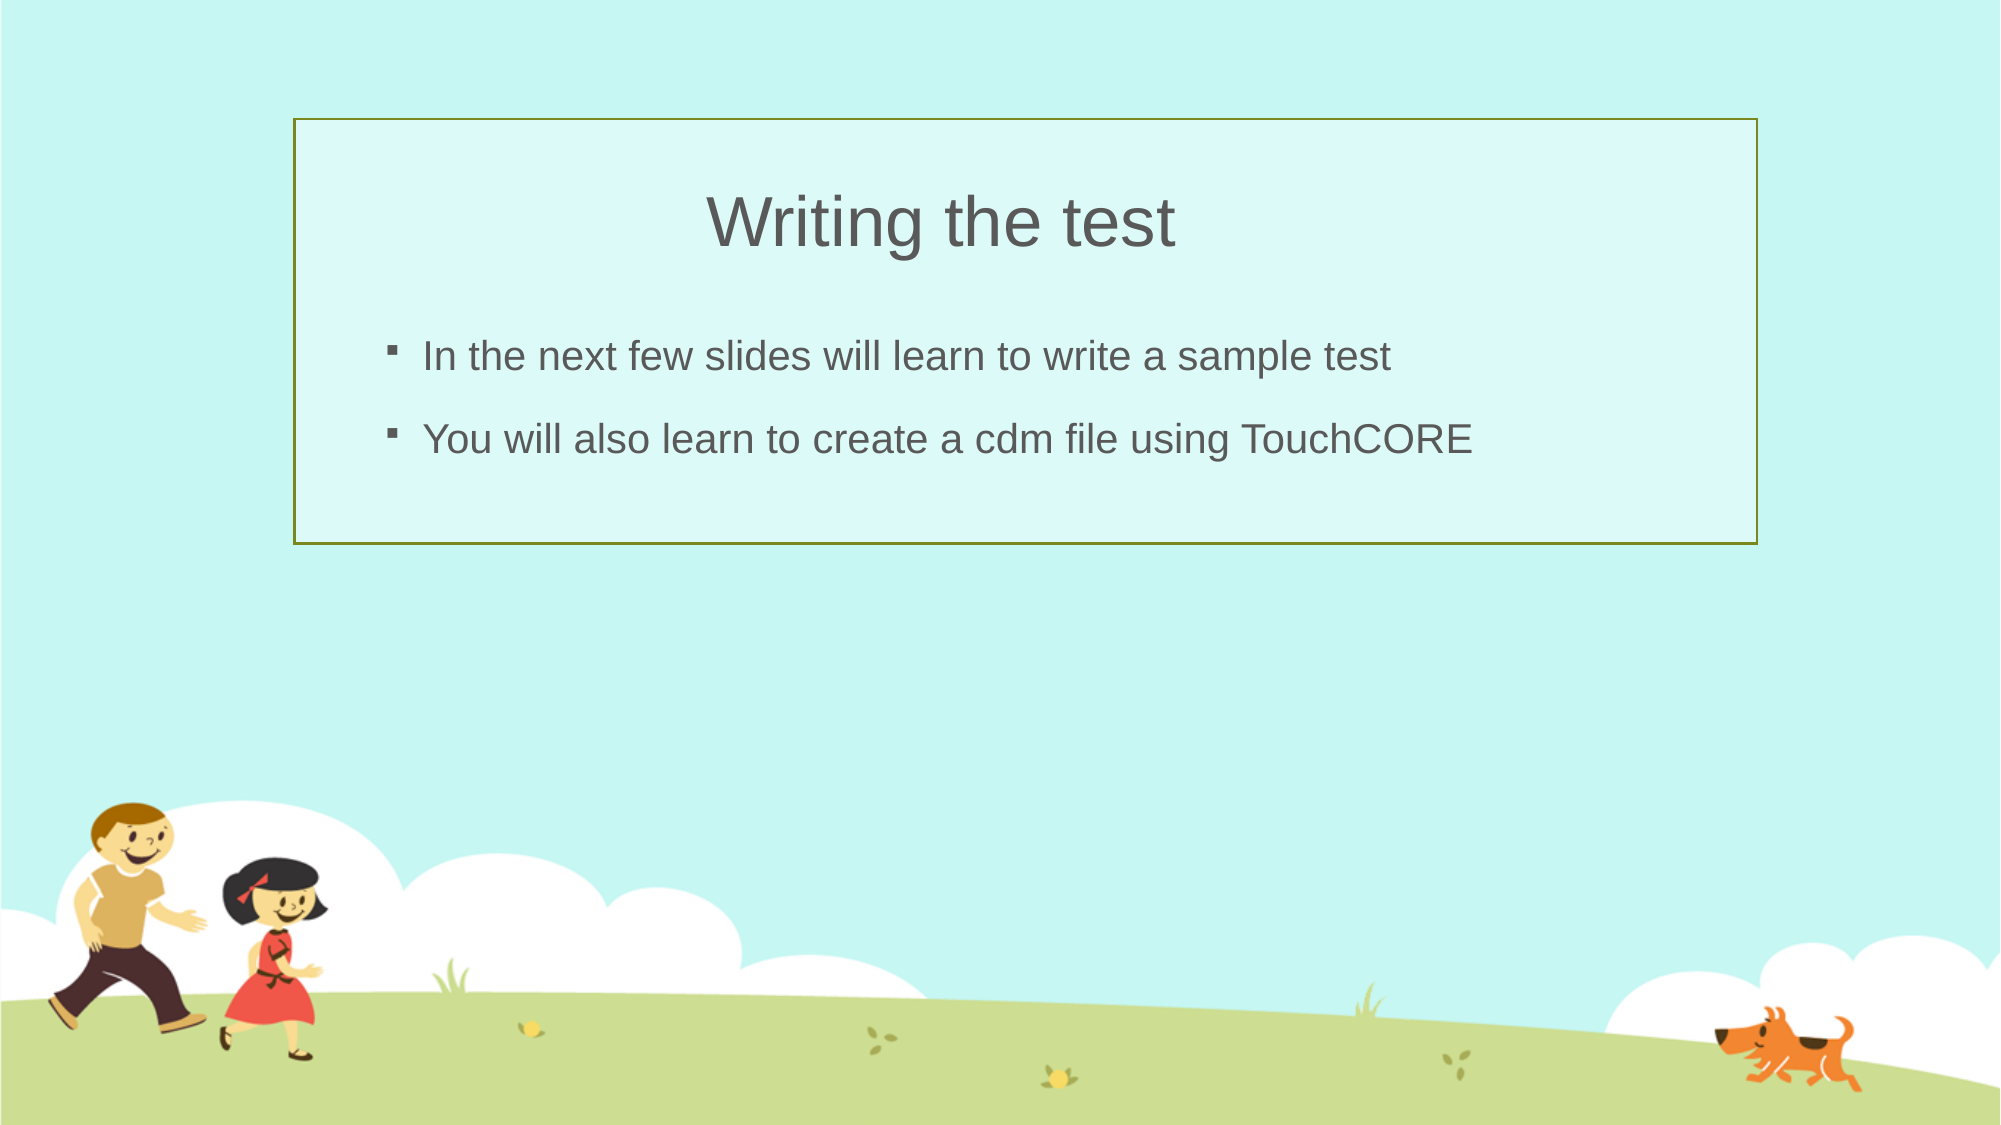

# Writing the test
In the next few slides will learn to write a sample test
You will also learn to create a cdm file using TouchCORE